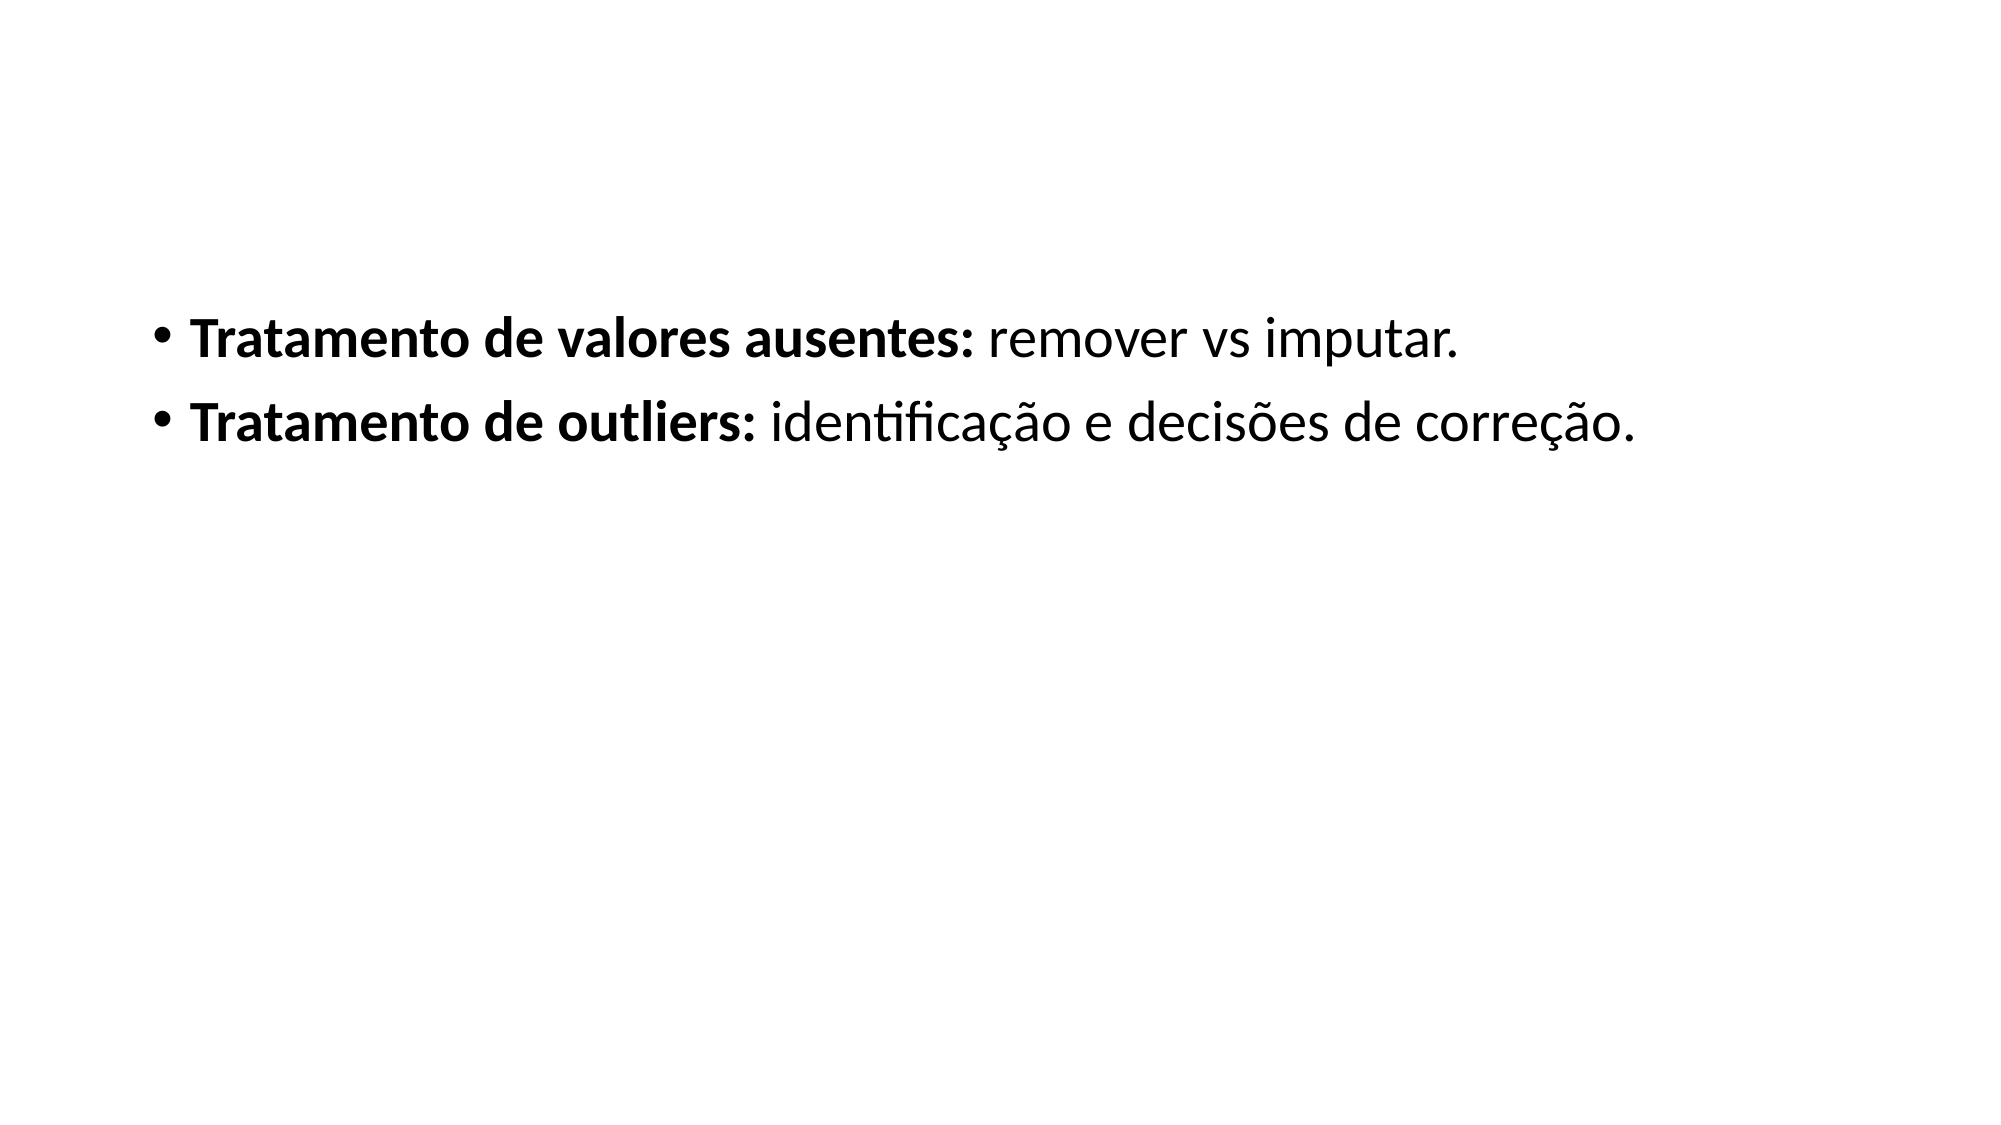

#
Tratamento de valores ausentes: remover vs imputar.
Tratamento de outliers: identificação e decisões de correção.